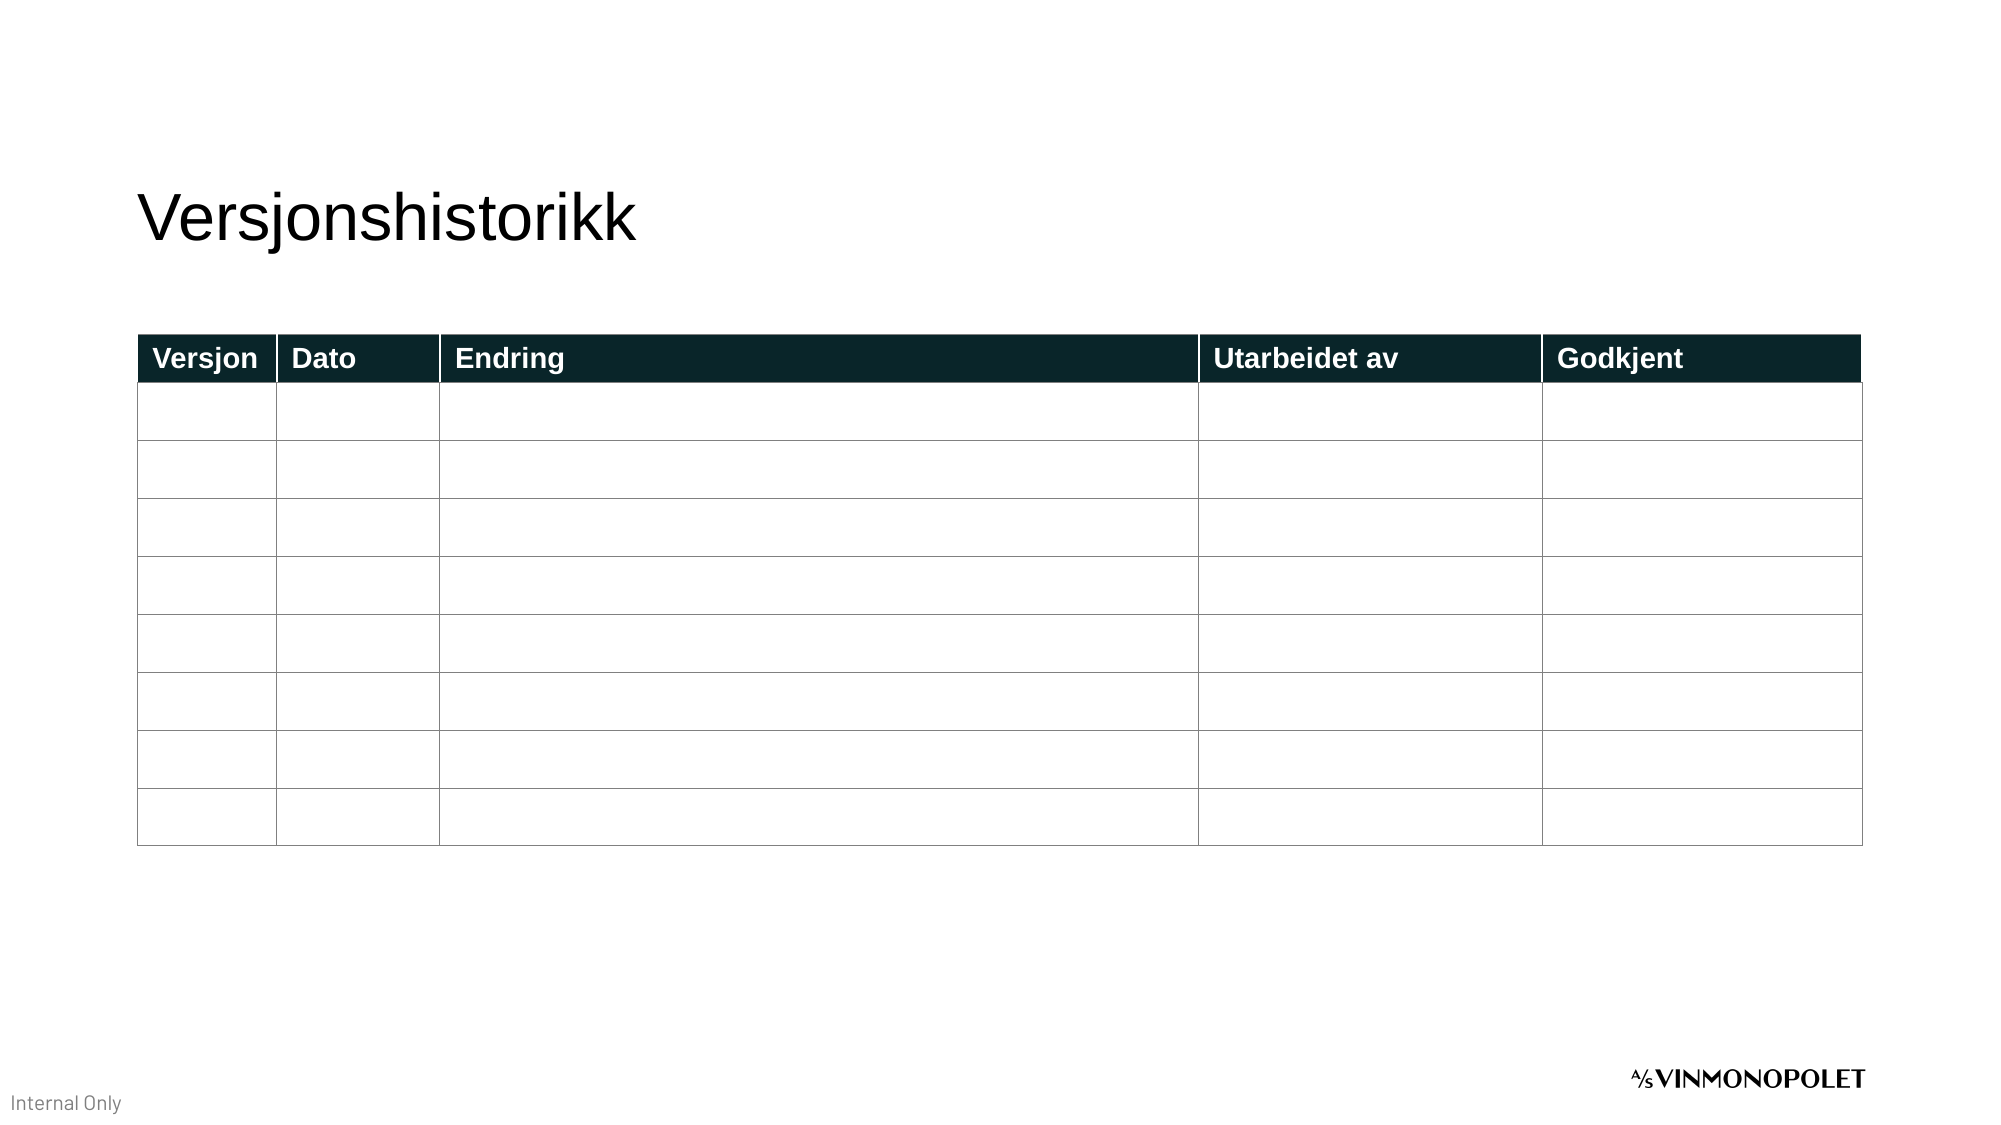

# Versjonshistorikk
| Versjon | Dato | Endring | Utarbeidet av | Godkjent |
| --- | --- | --- | --- | --- |
|  |  |  |  |  |
|  |  |  |  |  |
|  |  |  |  |  |
|  |  |  |  |  |
|  |  |  |  |  |
|  |  |  |  |  |
|  |  |  |  |  |
|  |  |  |  |  |